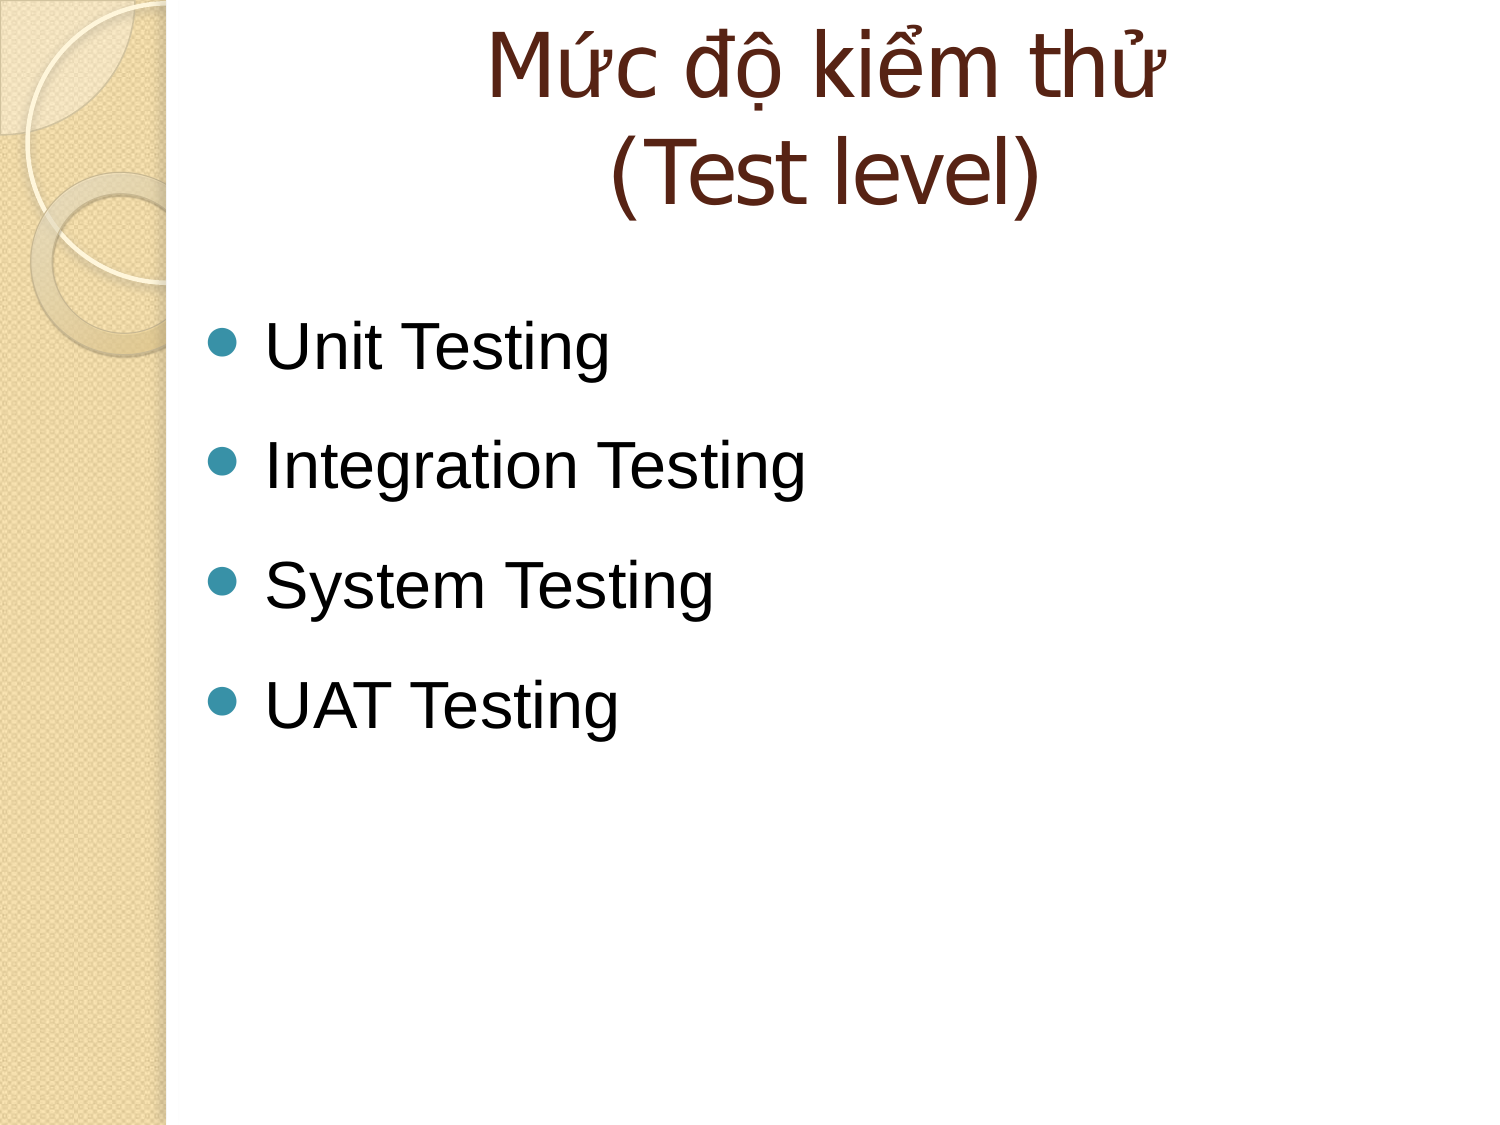

# Mức độ kiểm thử (Test level)

Unit Testing
Integration Testing
System Testing
UAT Testing